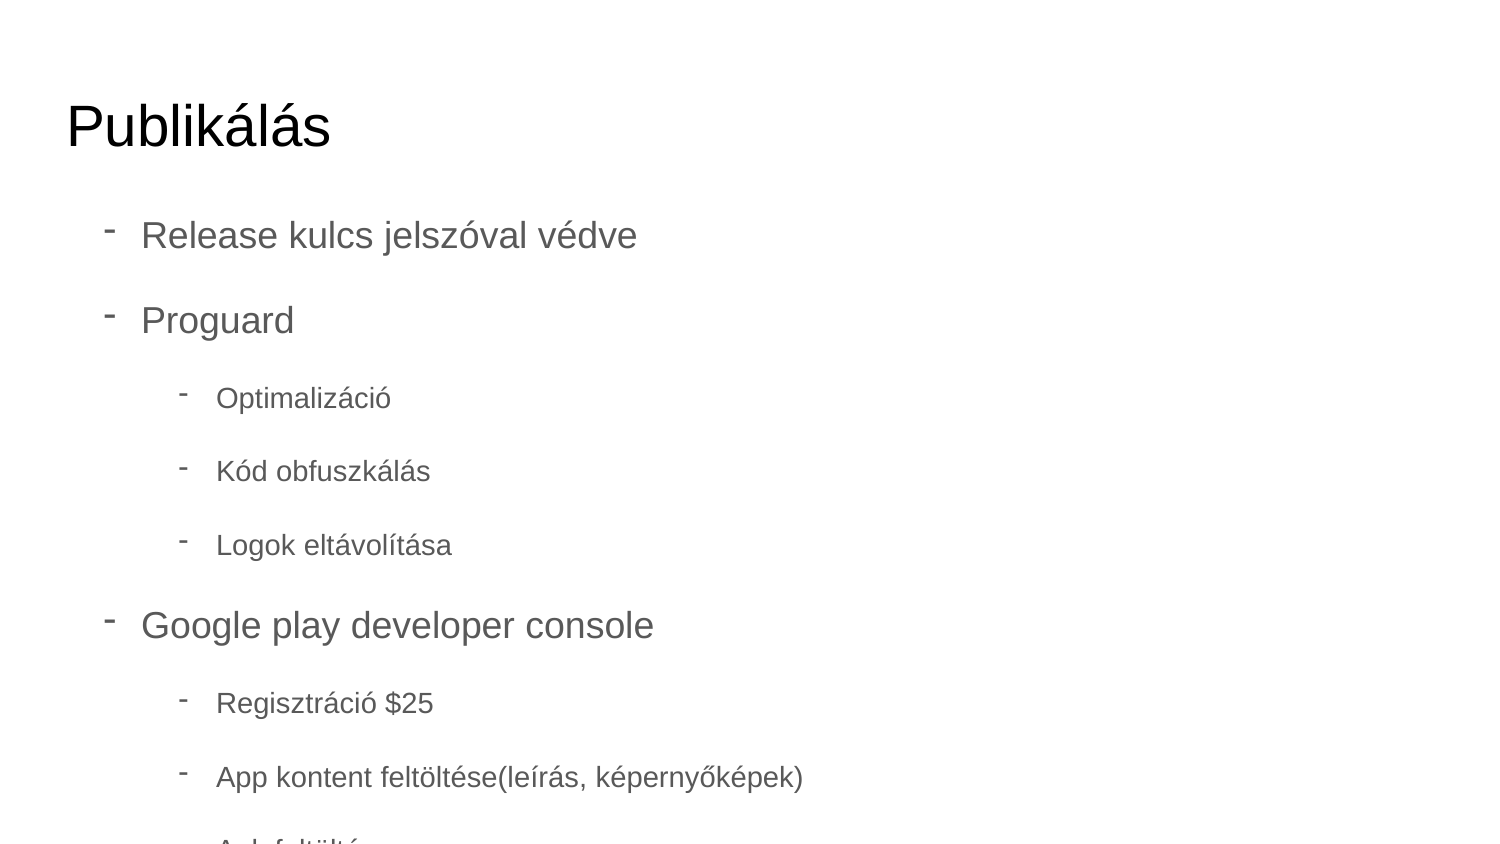

# Publikálás
Release kulcs jelszóval védve
Proguard
Optimalizáció
Kód obfuszkálás
Logok eltávolítása
Google play developer console
Regisztráció $25
App kontent feltöltése(leírás, képernyőképek)
Apk feltöltése
Review
Alpha, Béta, Termék